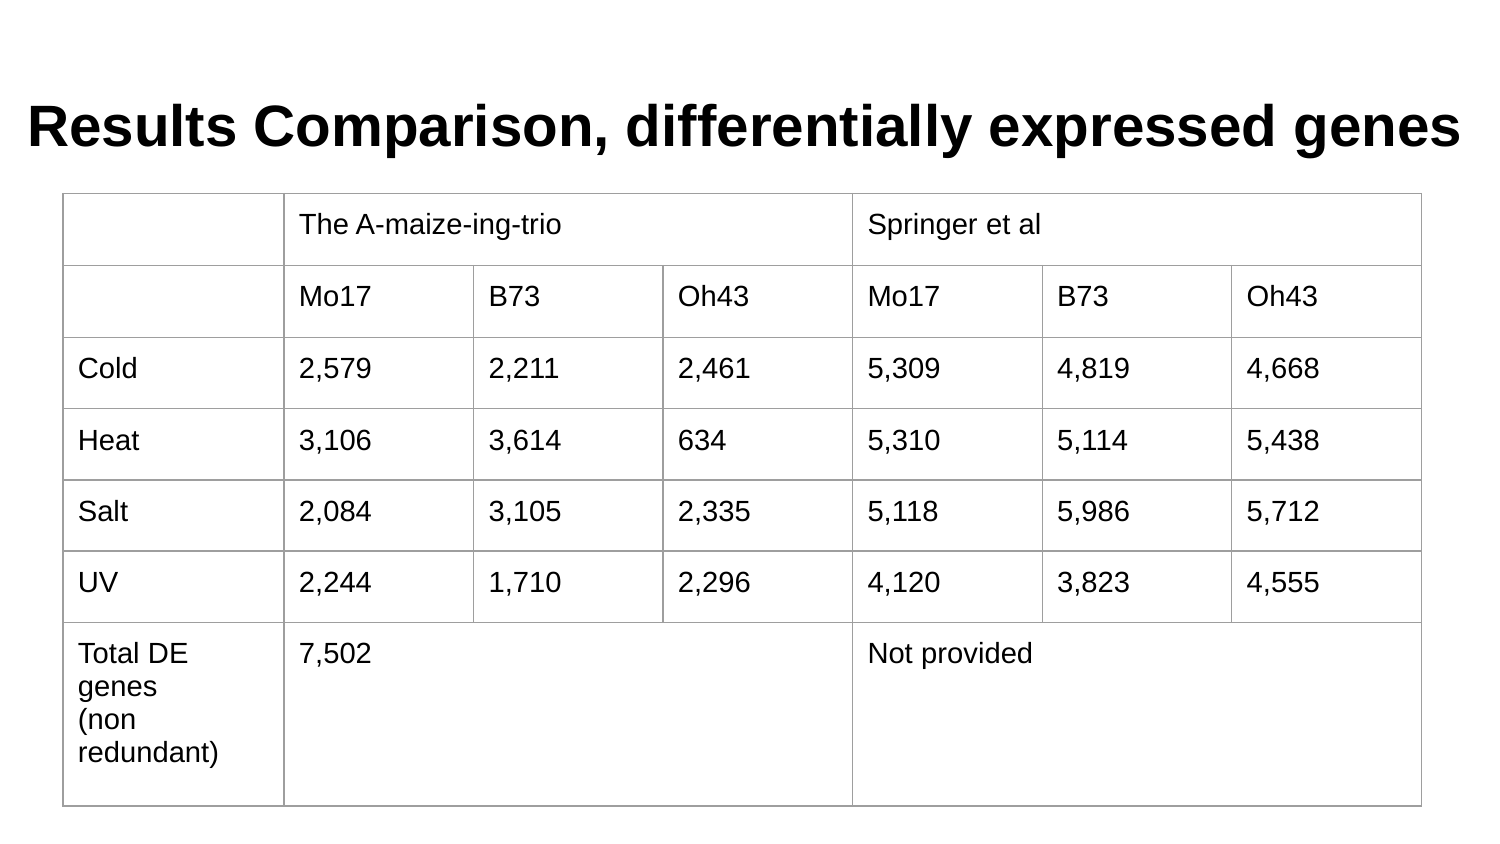

# Results Comparison, differentially expressed genes
|  | The A-maize-ing-trio |  |  | Springer et al |  |  |
| --- | --- | --- | --- | --- | --- | --- |
|  | Mo17 | B73 | Oh43 | Mo17 | B73 | Oh43 |
| Cold | 2,579 | 2,211 | 2,461 | 5,309 | 4,819 | 4,668 |
| Heat | 3,106 | 3,614 | 634 | 5,310 | 5,114 | 5,438 |
| Salt | 2,084 | 3,105 | 2,335 | 5,118 | 5,986 | 5,712 |
| UV | 2,244 | 1,710 | 2,296 | 4,120 | 3,823 | 4,555 |
| Total DE genes (non redundant) | 7,502 |  |  | Not provided |  |  |